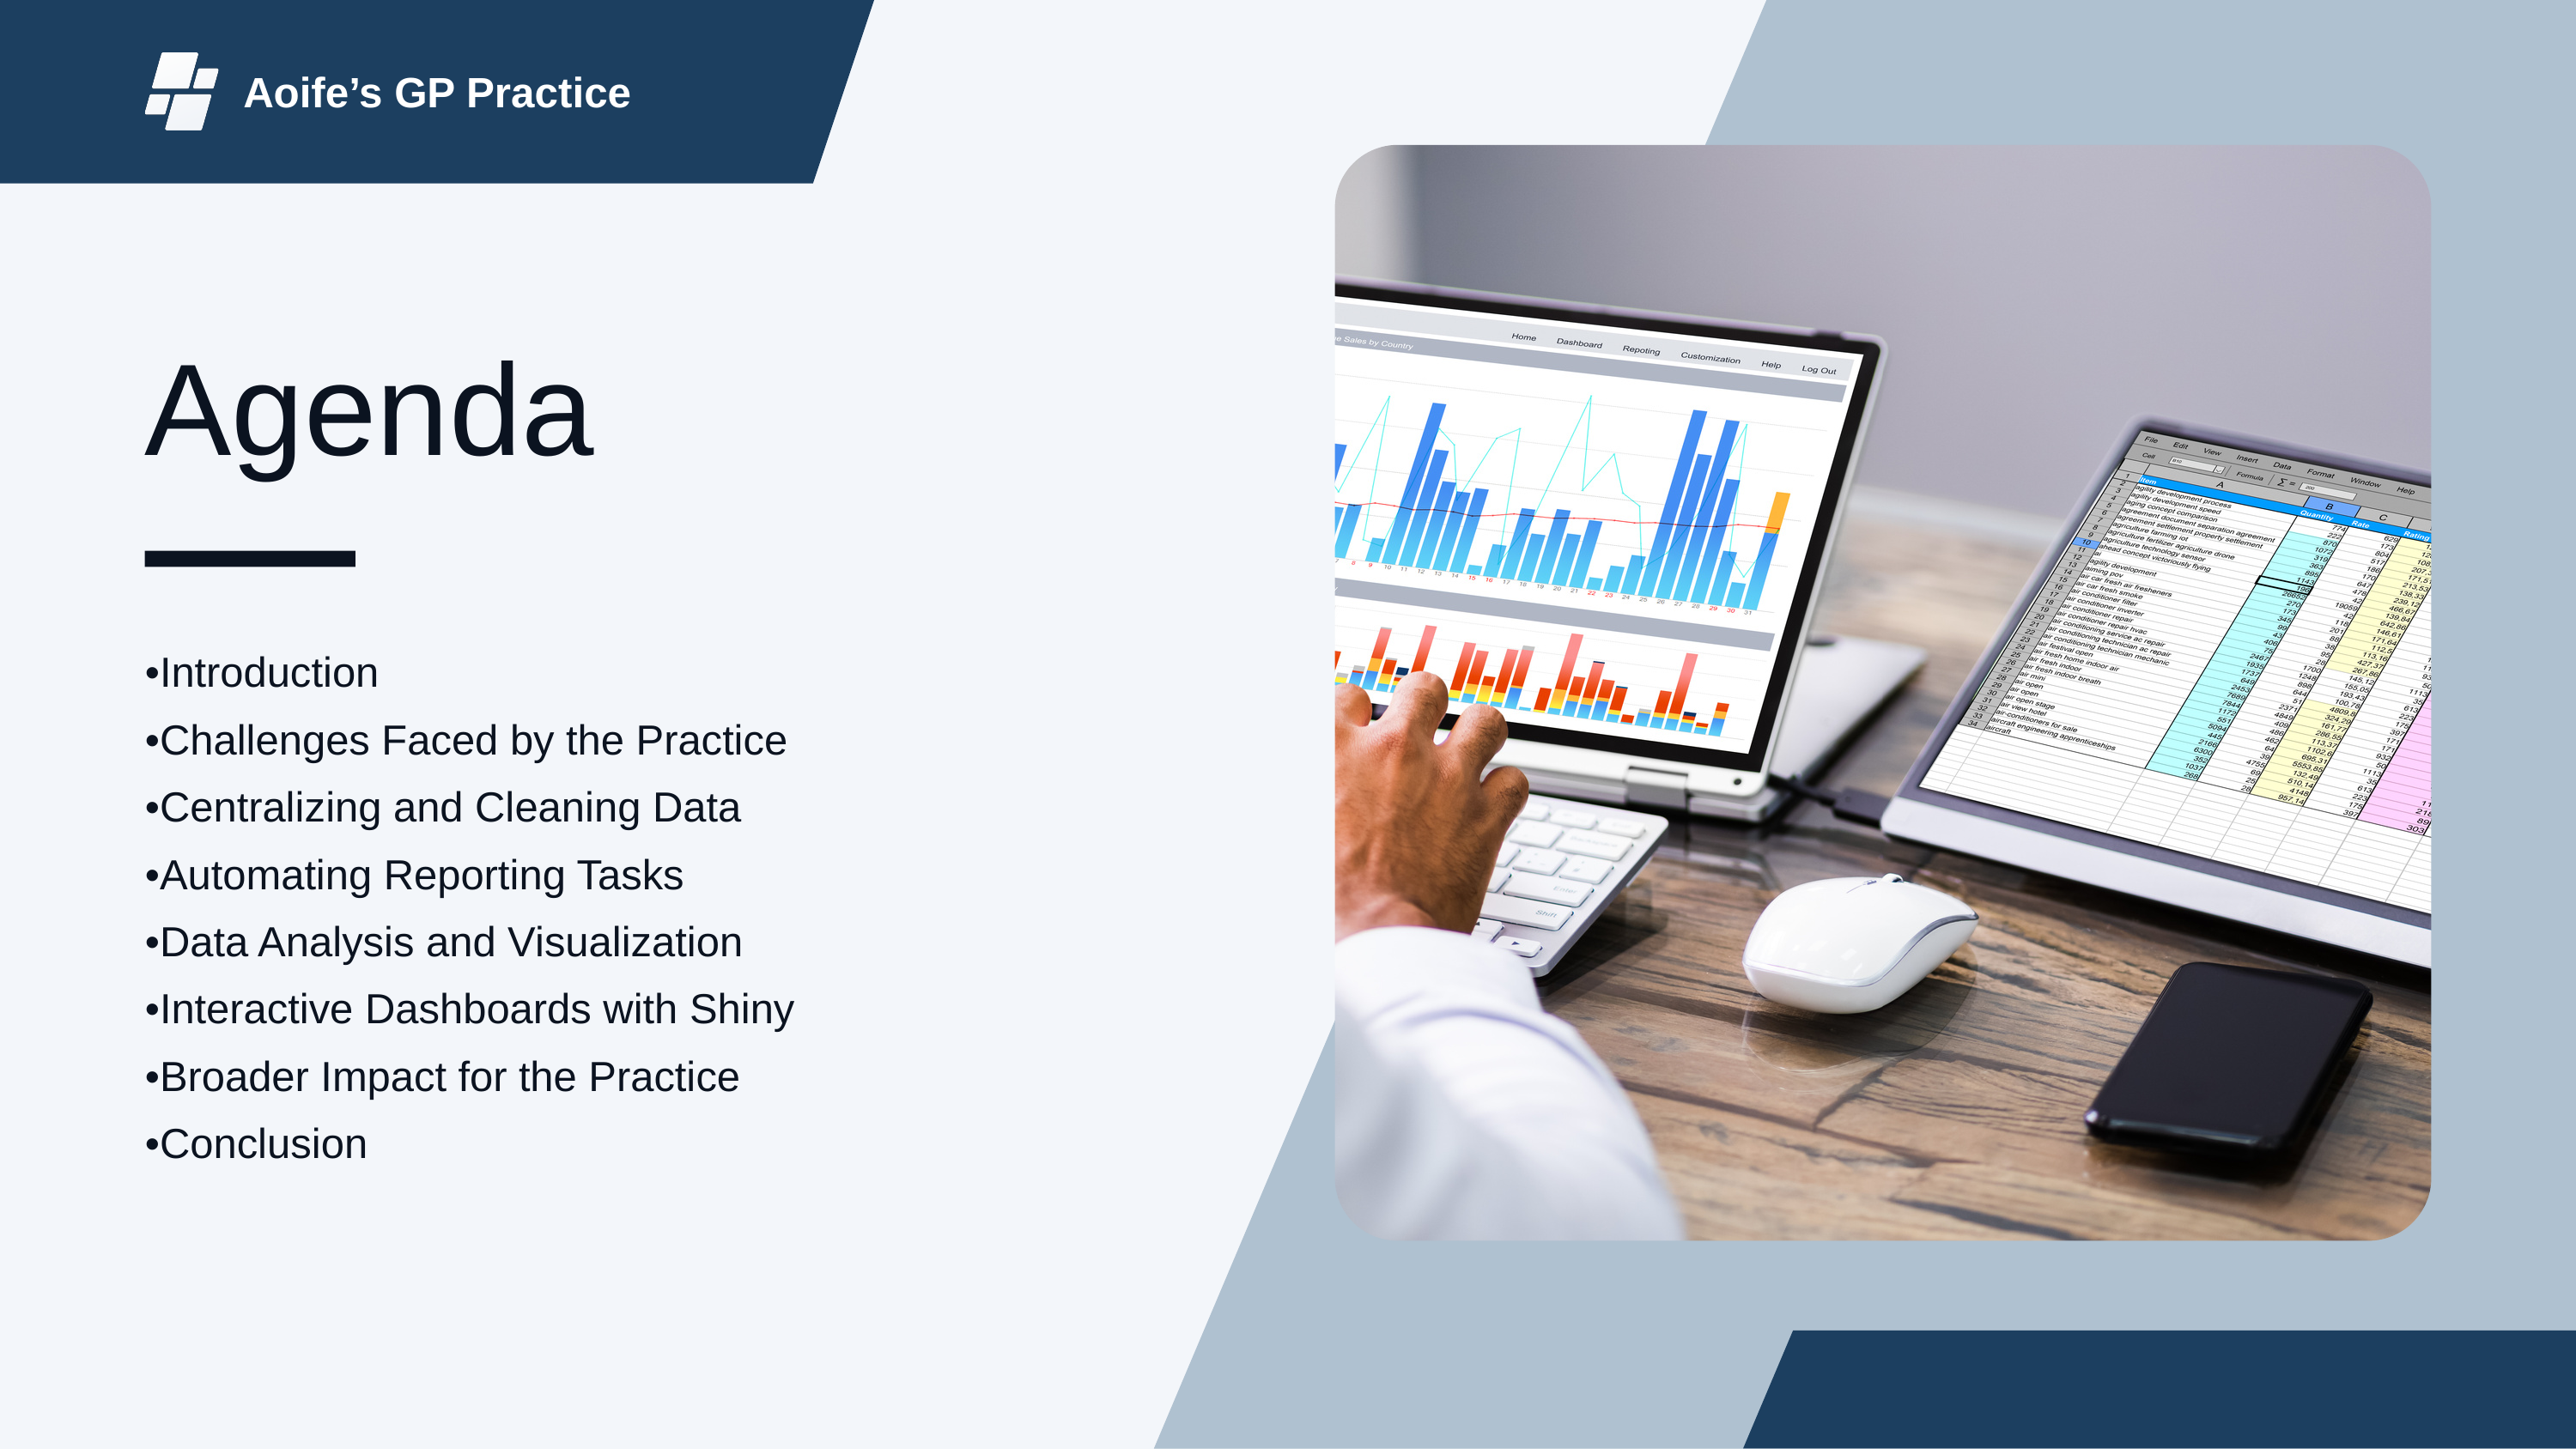

Aoife’s GP Practice

Agenda

•Introduction
•Challenges Faced by the Practice
•Centralizing and Cleaning Data
•Automating Reporting Tasks
•Data Analysis and Visualization
•Interactive Dashboards with Shiny
•Broader Impact for the Practice
•Conclusion